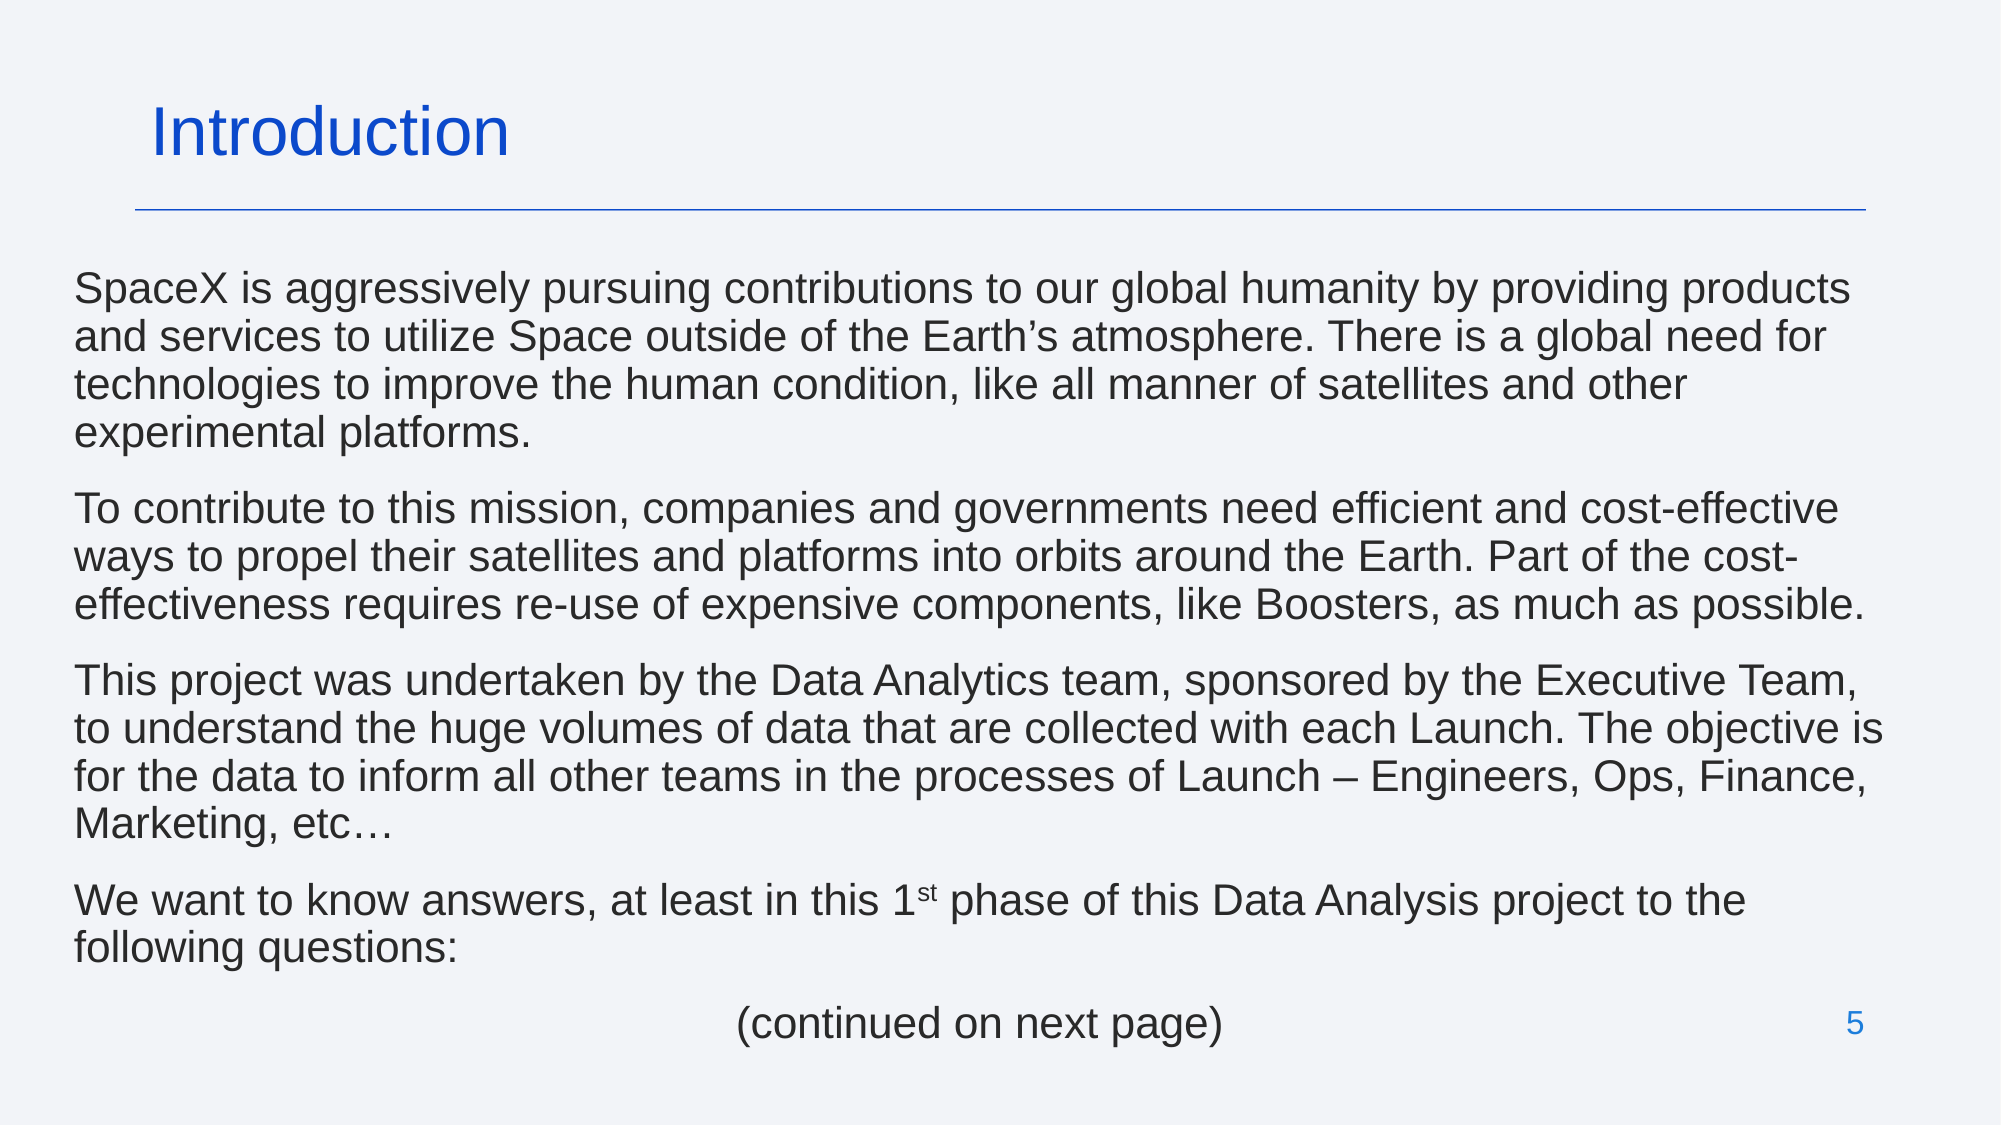

Introduction
SpaceX is aggressively pursuing contributions to our global humanity by providing products and services to utilize Space outside of the Earth’s atmosphere. There is a global need for technologies to improve the human condition, like all manner of satellites and other experimental platforms.
To contribute to this mission, companies and governments need efficient and cost-effective ways to propel their satellites and platforms into orbits around the Earth. Part of the cost-effectiveness requires re-use of expensive components, like Boosters, as much as possible.
This project was undertaken by the Data Analytics team, sponsored by the Executive Team, to understand the huge volumes of data that are collected with each Launch. The objective is for the data to inform all other teams in the processes of Launch – Engineers, Ops, Finance, Marketing, etc…
We want to know answers, at least in this 1st phase of this Data Analysis project to the following questions:
(continued on next page)
5